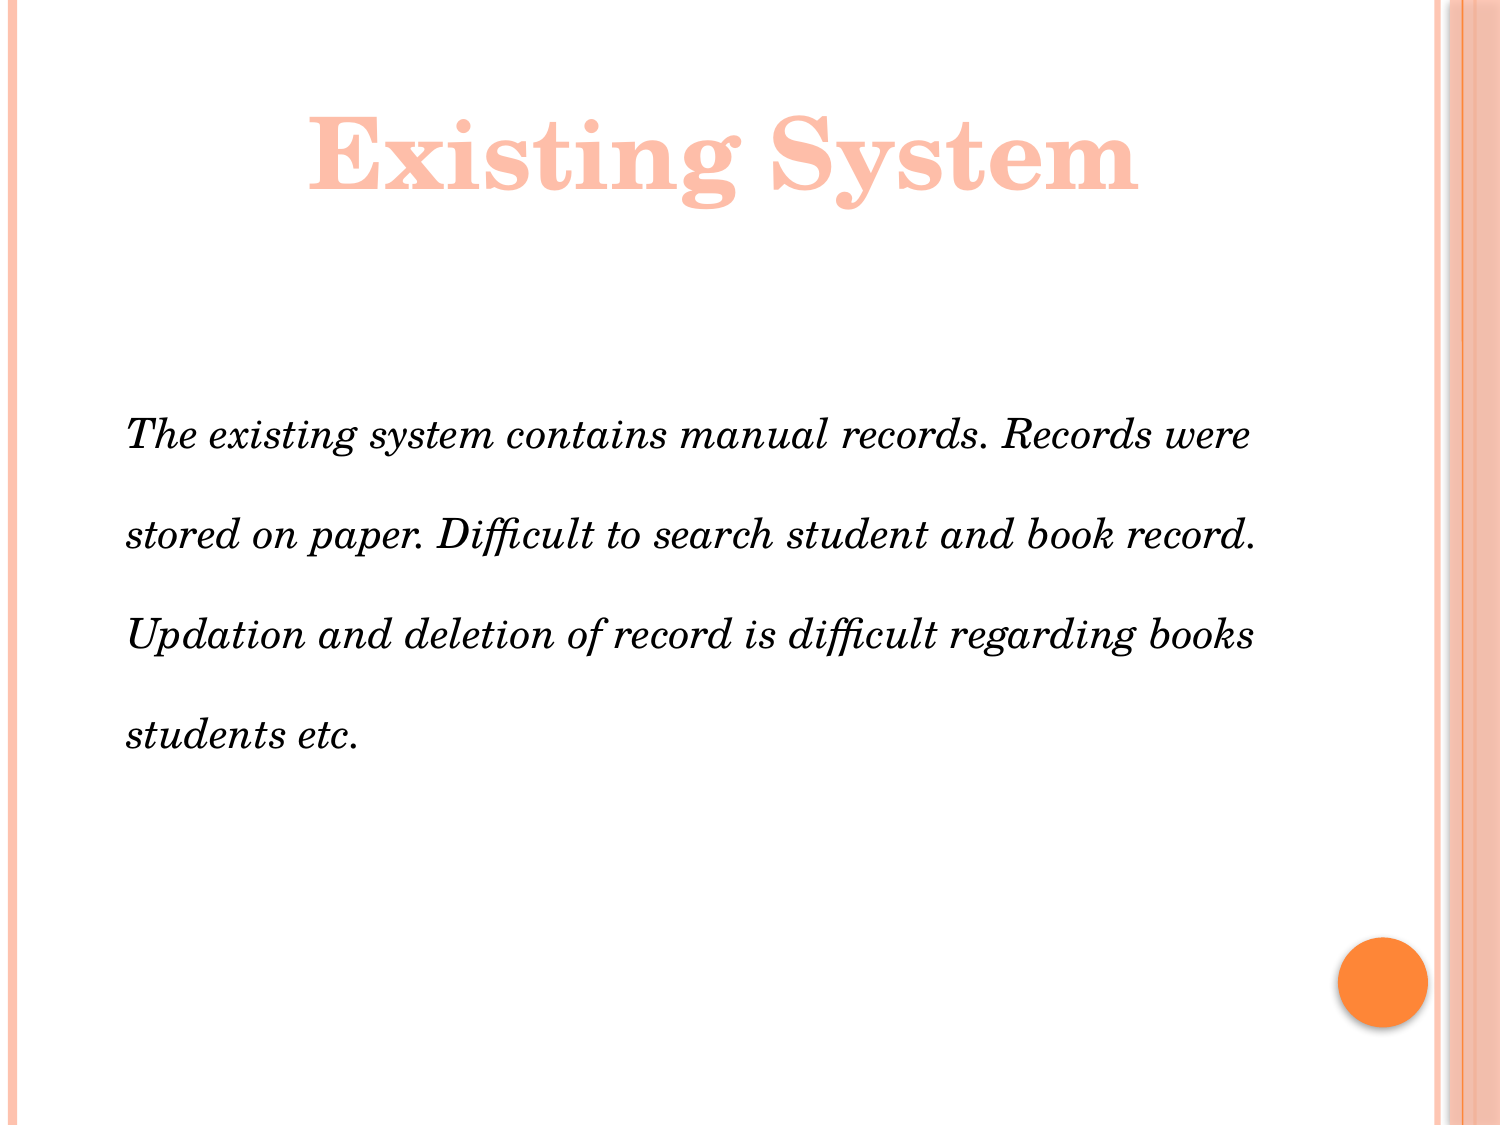

Existing System
The existing system contains manual records. Records were stored on paper. Difficult to search student and book record.
Updation and deletion of record is difficult regarding books students etc.